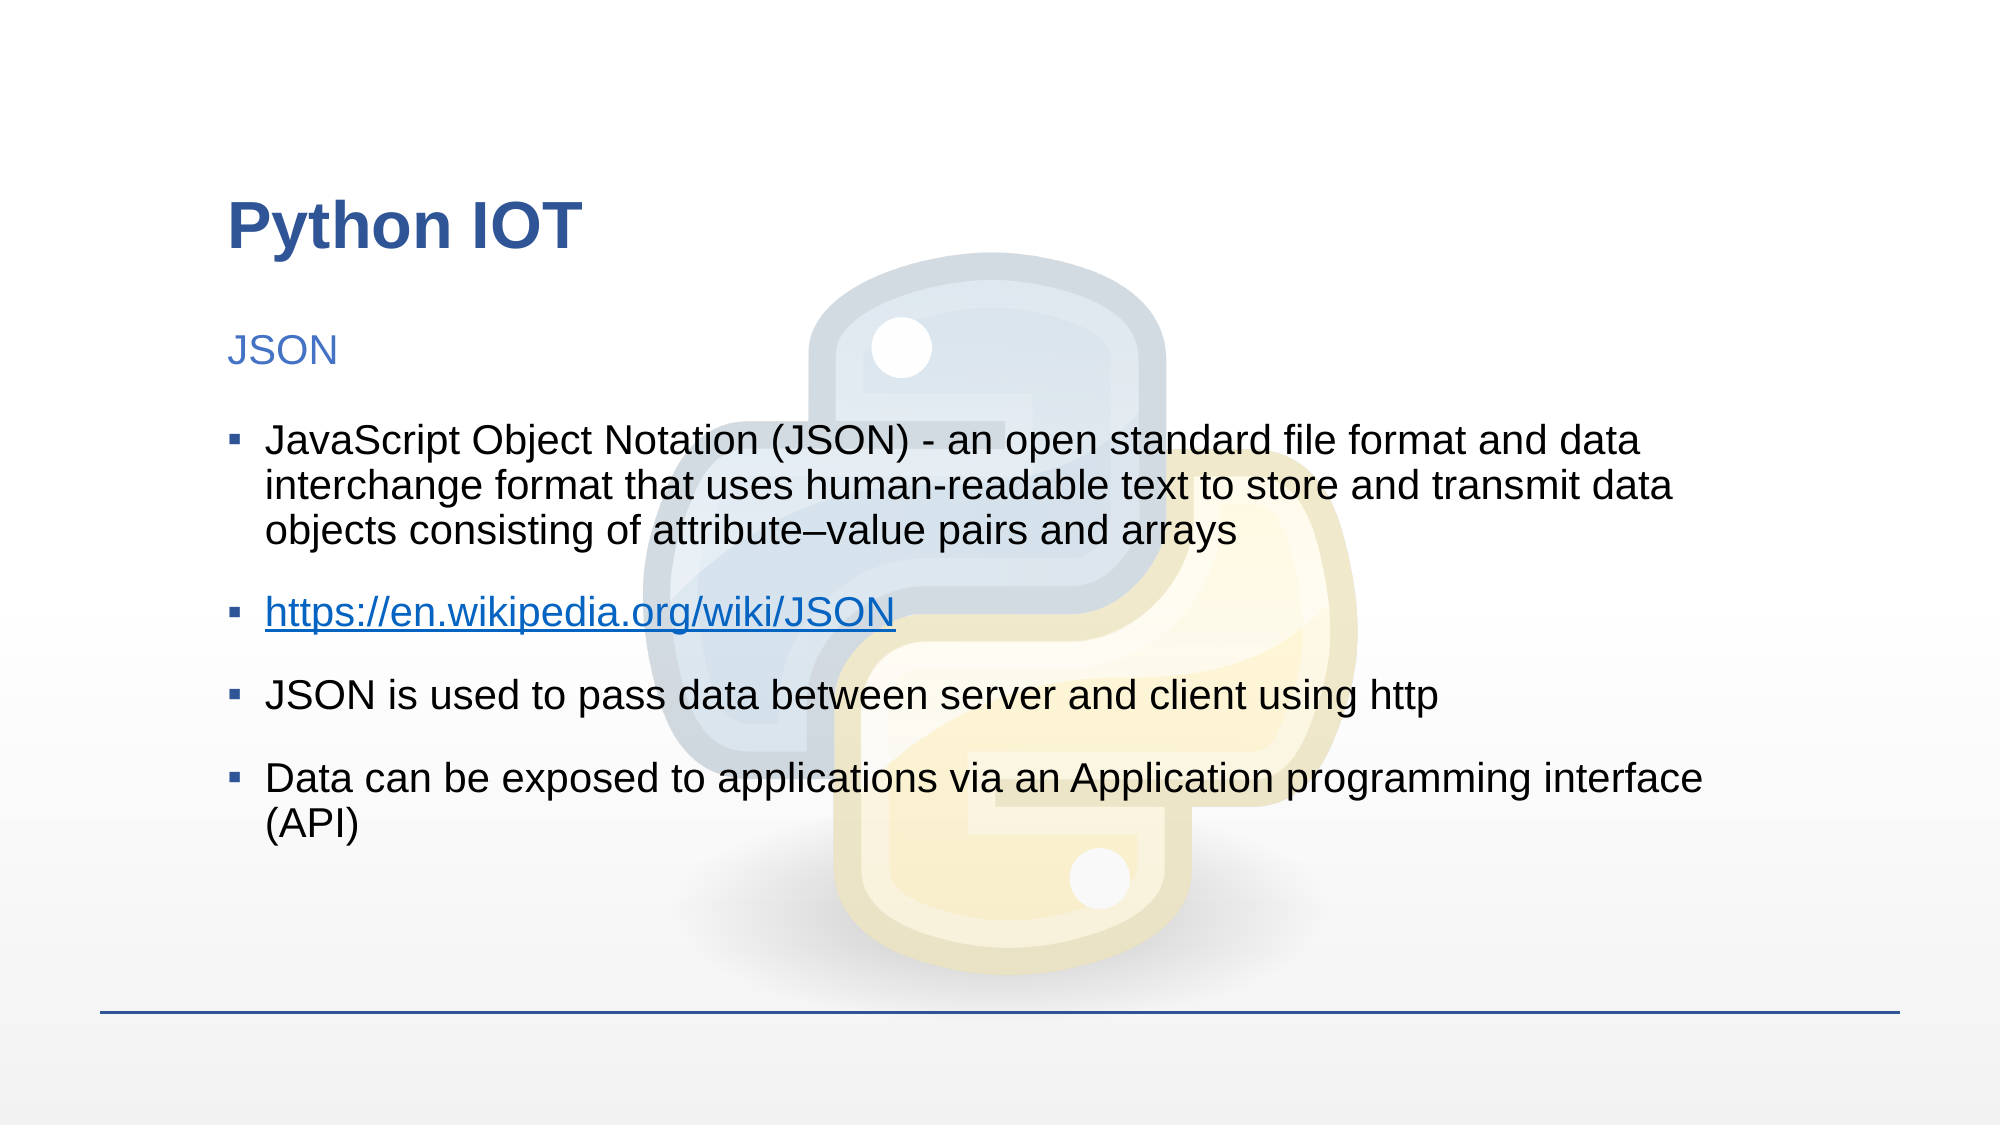

# Python IOT
JSON
JavaScript Object Notation (JSON) - an open standard file format and data interchange format that uses human-readable text to store and transmit data objects consisting of attribute–value pairs and arrays
https://en.wikipedia.org/wiki/JSON
JSON is used to pass data between server and client using http
Data can be exposed to applications via an Application programming interface (API)